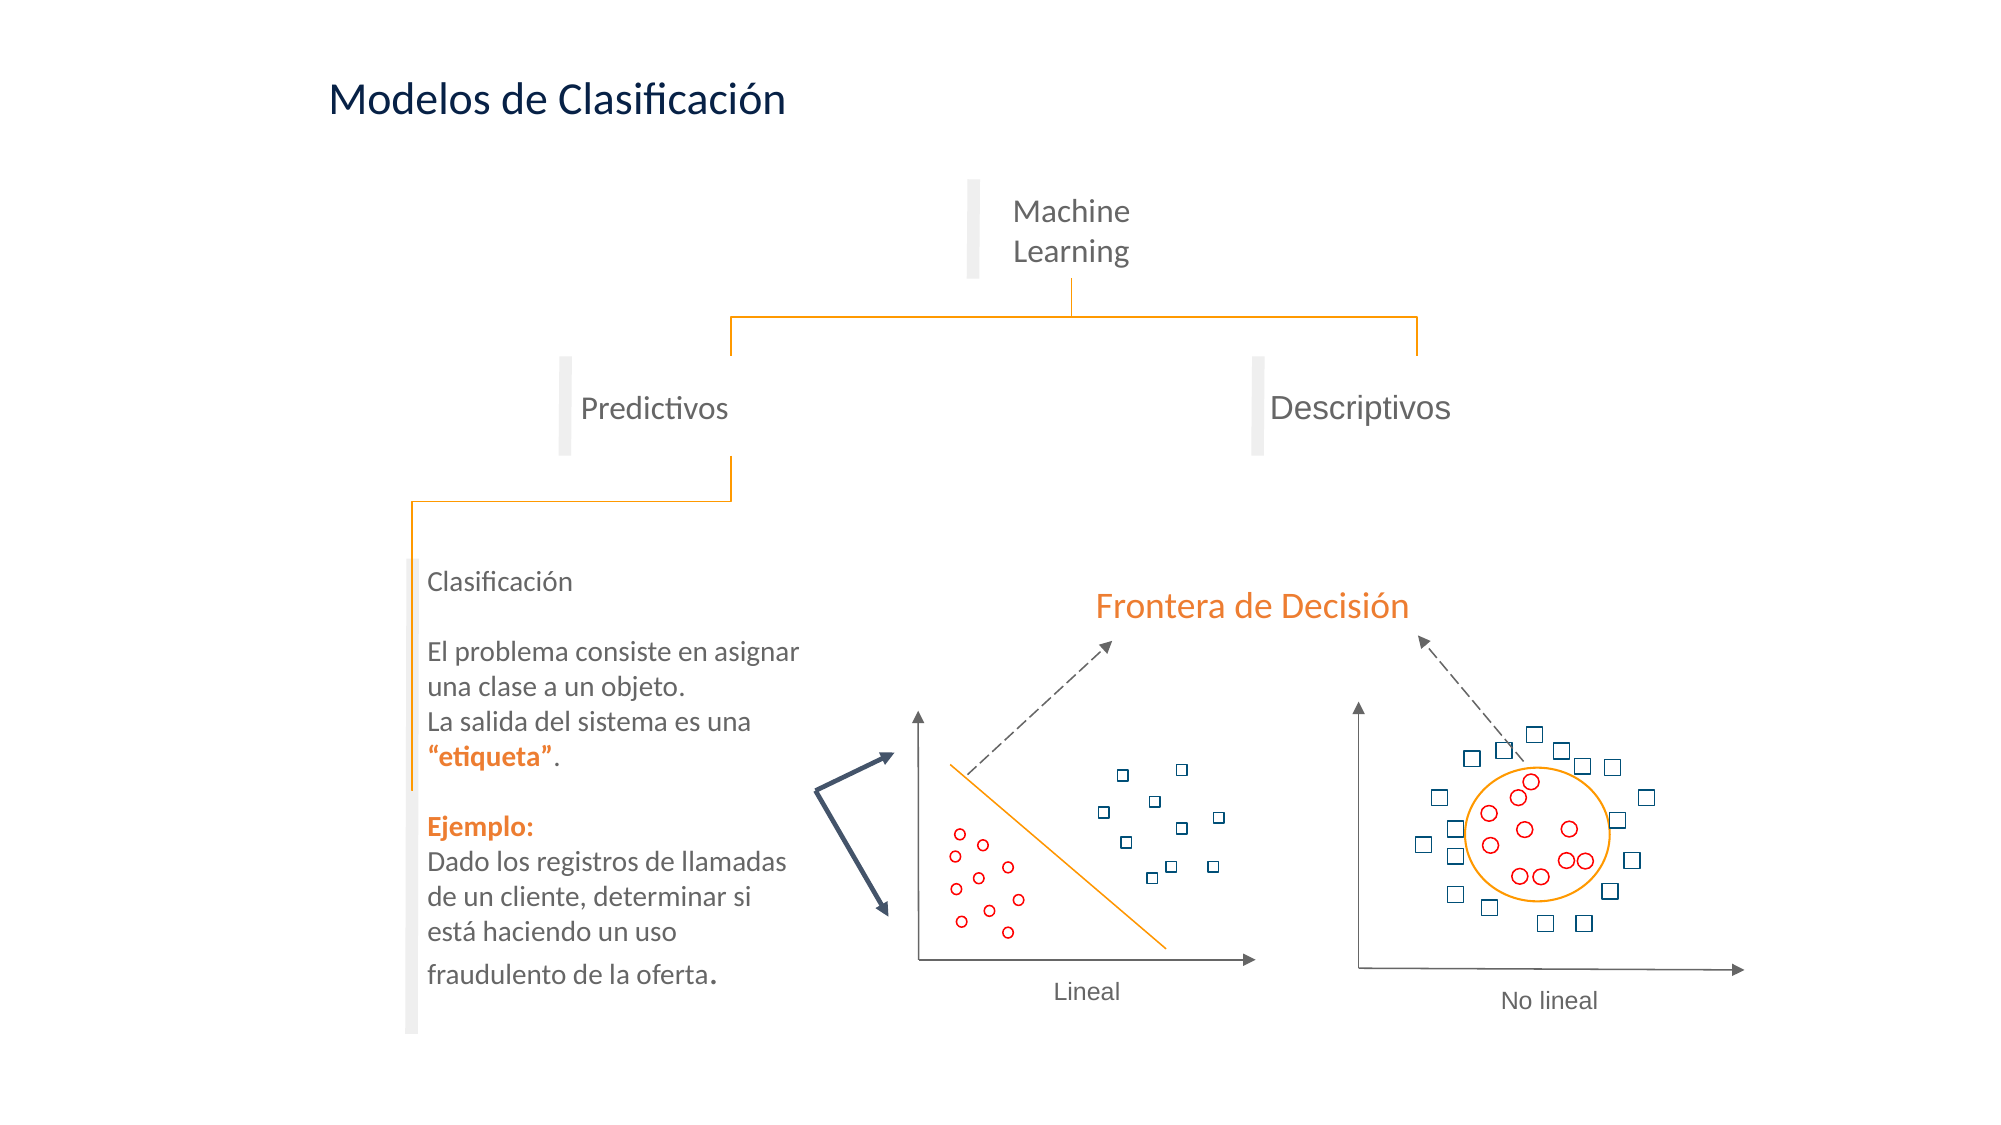

# Modelos de Clasificación
Machine Learning
Predictivos
Descriptivos
Clasificación

El problema consiste en asignar una clase a un objeto.
La salida del sistema es una “etiqueta”.

Ejemplo:
Dado los registros de llamadas de un cliente, determinar si está haciendo un uso fraudulento de la oferta.
Frontera de Decisión

No lineal

Lineal